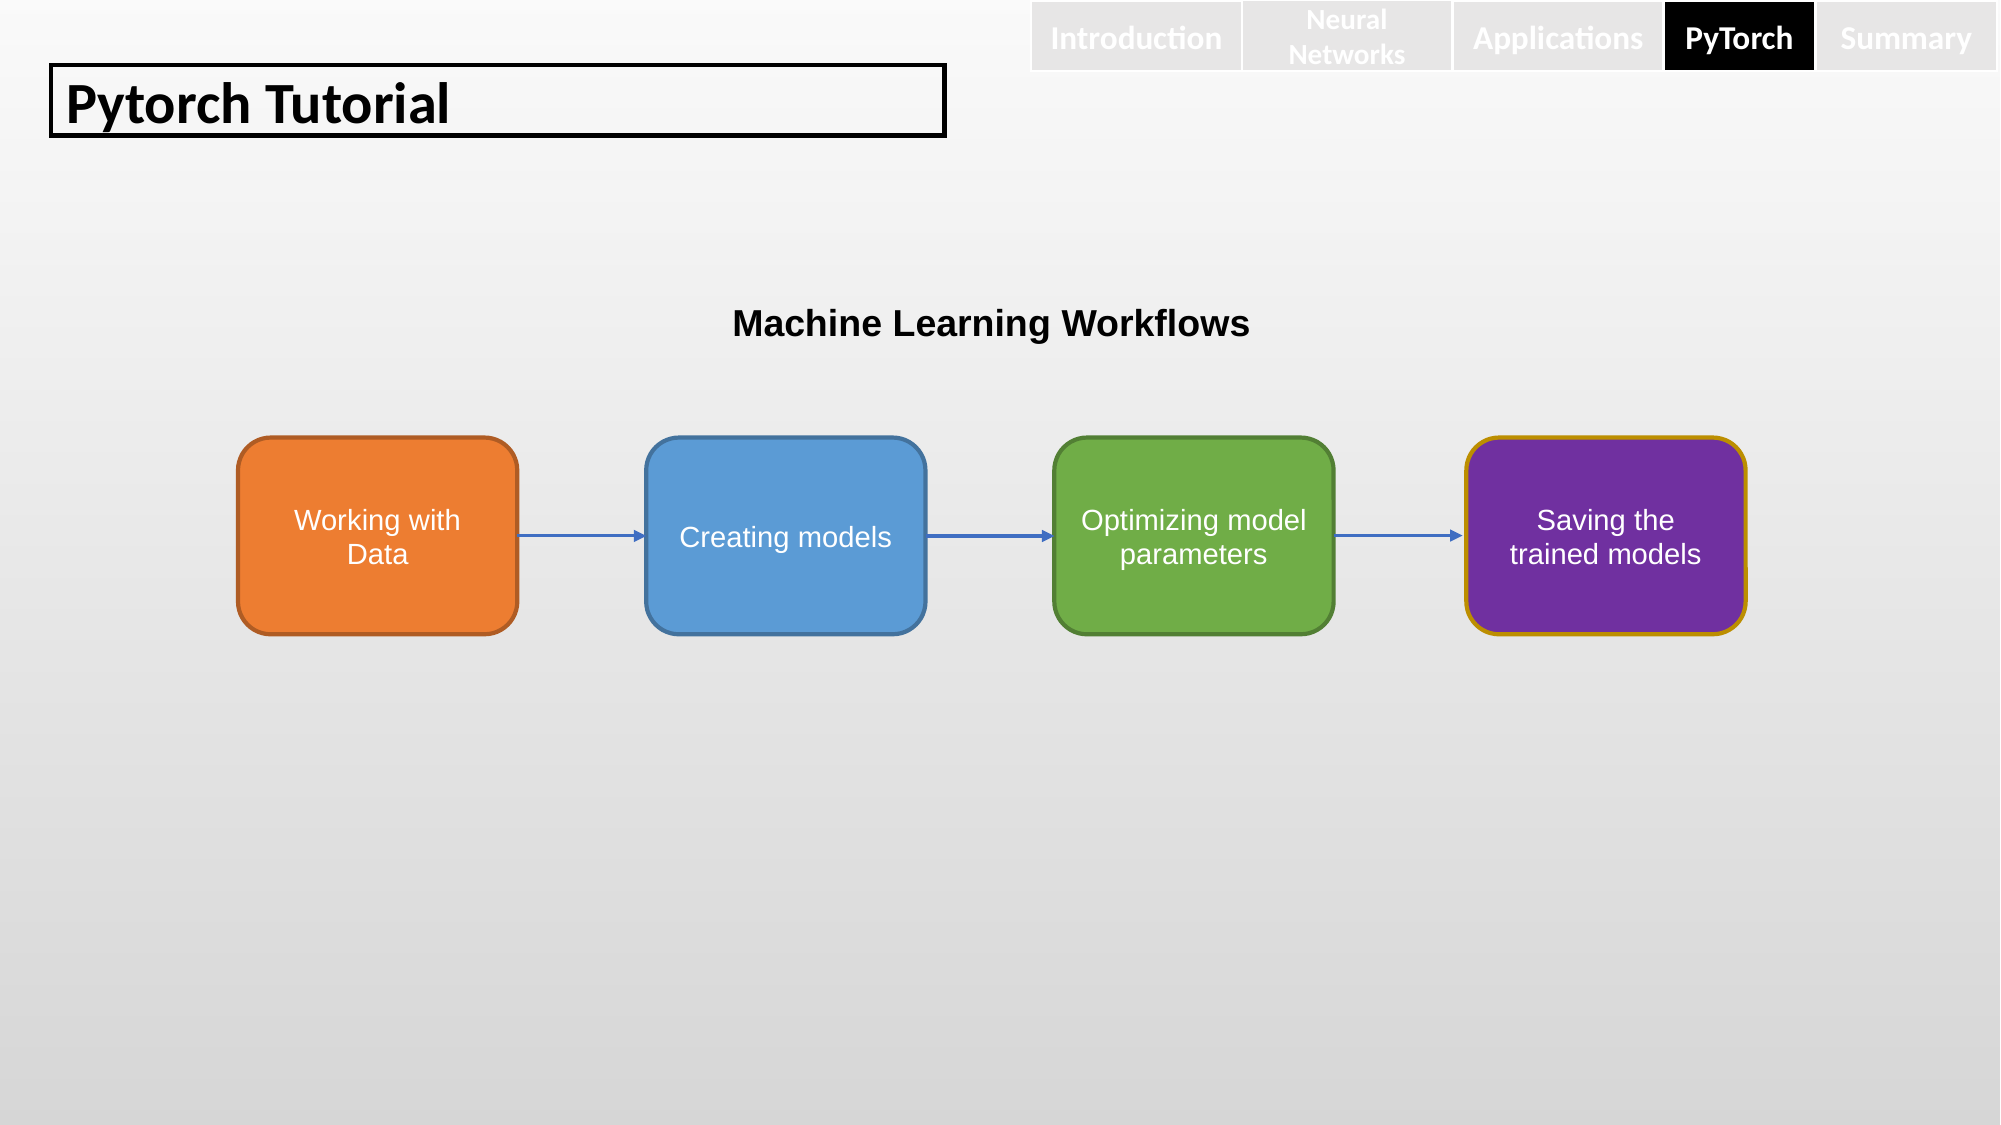

Neural Networks
Introduction
Applications
PyTorch
Summary
Pytorch Tutorial
Machine Learning Workflows

Working with Data
Creating models

Optimizing model parameters

Saving the trained models